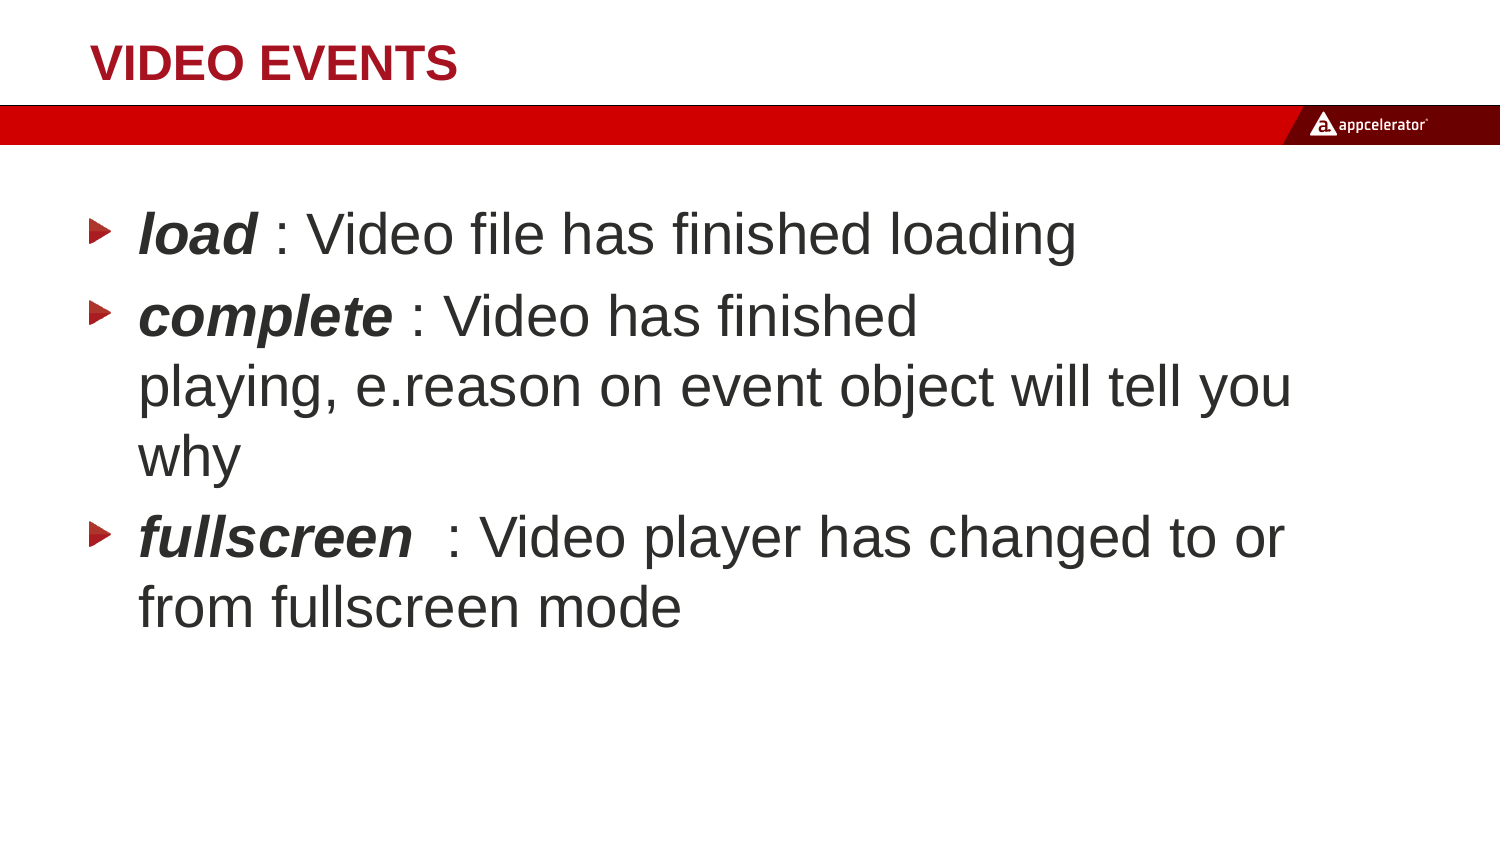

# Video Events
load : Video file has finished loading
complete : Video has finished playing, e.reason on event object will tell you why
fullscreen  : Video player has changed to or from fullscreen mode